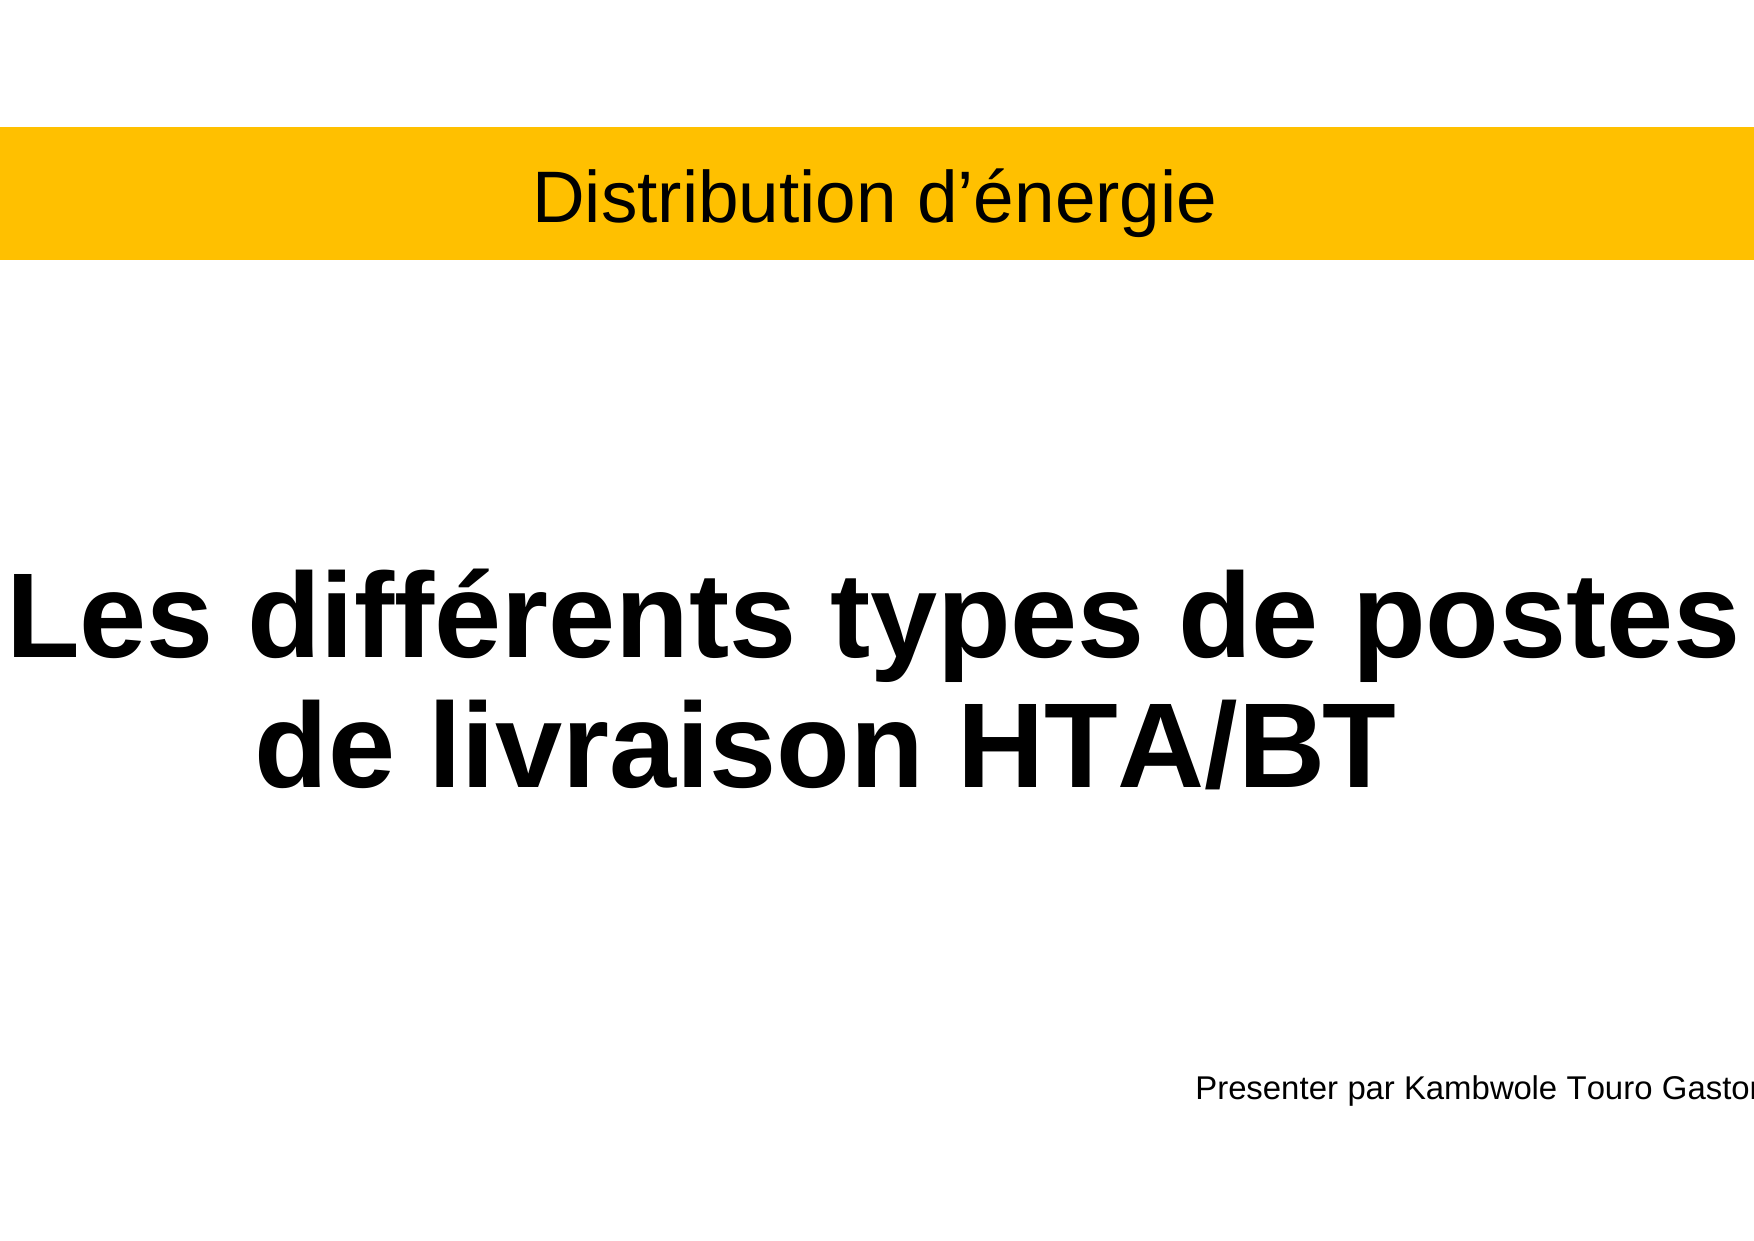

Distribution d’énergie
Les différents types de postes
de livraison HTA/BT
Presenter par Kambwole Touro Gaston